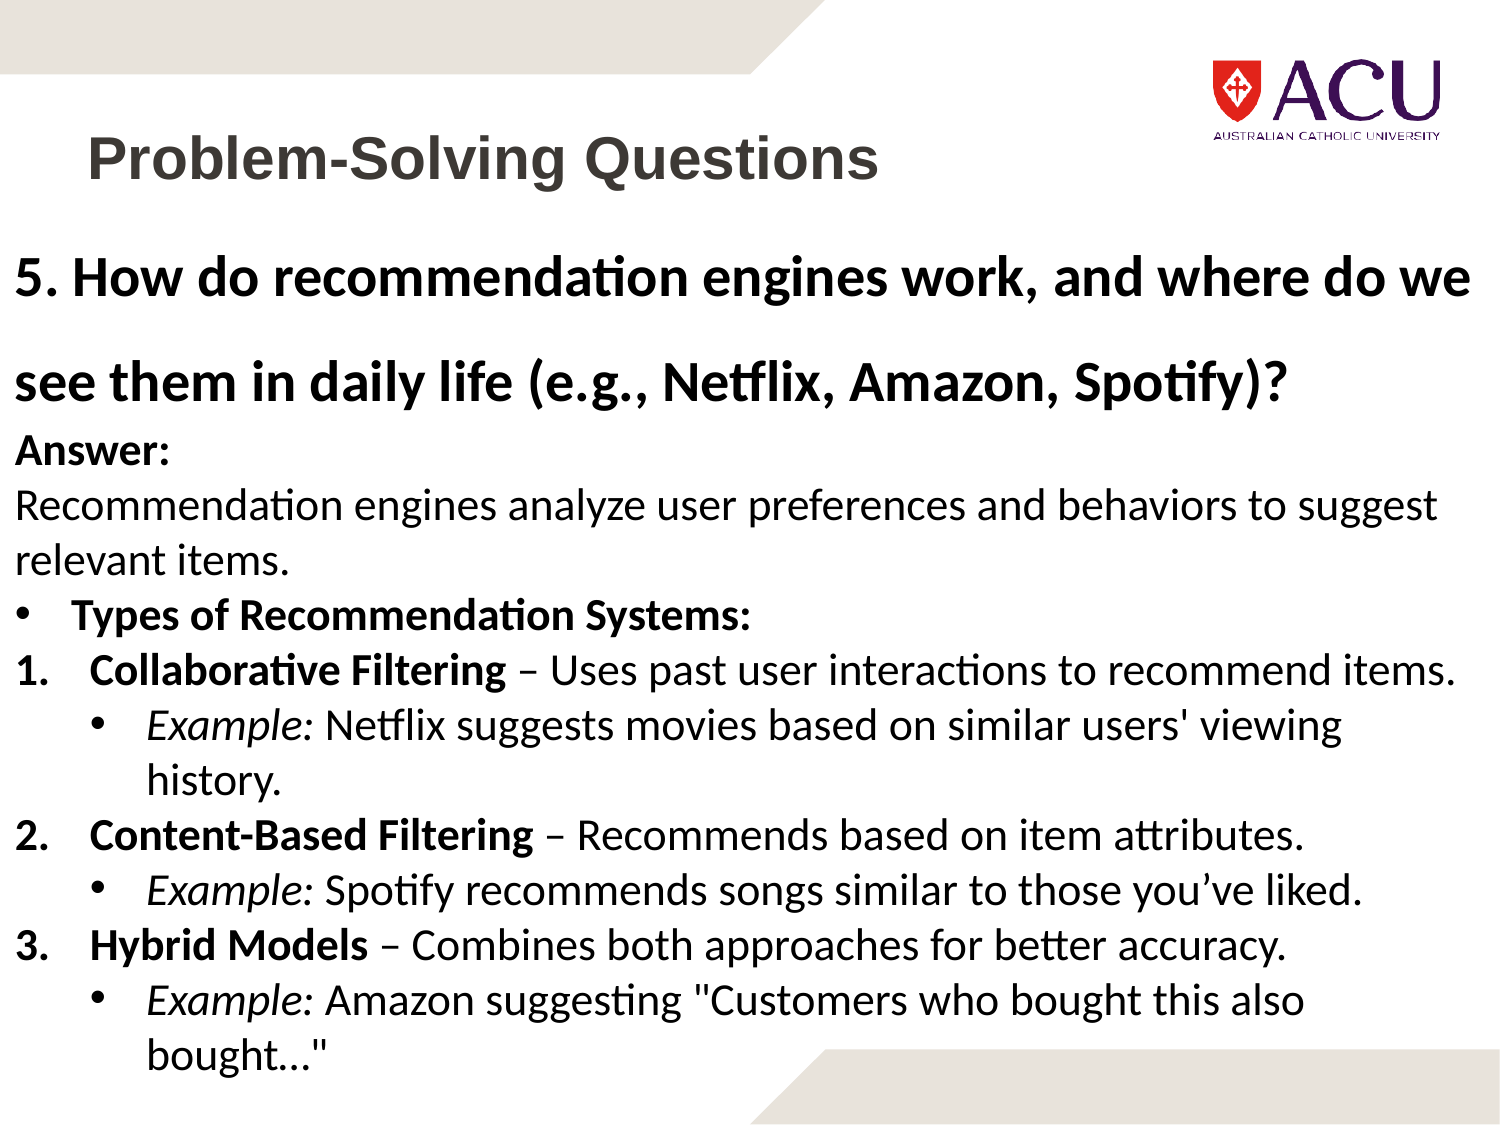

# Problem-Solving Questions
5. How do recommendation engines work, and where do we see them in daily life (e.g., Netflix, Amazon, Spotify)?
Answer:
Recommendation engines analyze user preferences and behaviors to suggest relevant items.
Types of Recommendation Systems:
Collaborative Filtering – Uses past user interactions to recommend items.
Example: Netflix suggests movies based on similar users' viewing history.
Content-Based Filtering – Recommends based on item attributes.
Example: Spotify recommends songs similar to those you’ve liked.
Hybrid Models – Combines both approaches for better accuracy.
Example: Amazon suggesting "Customers who bought this also bought…"